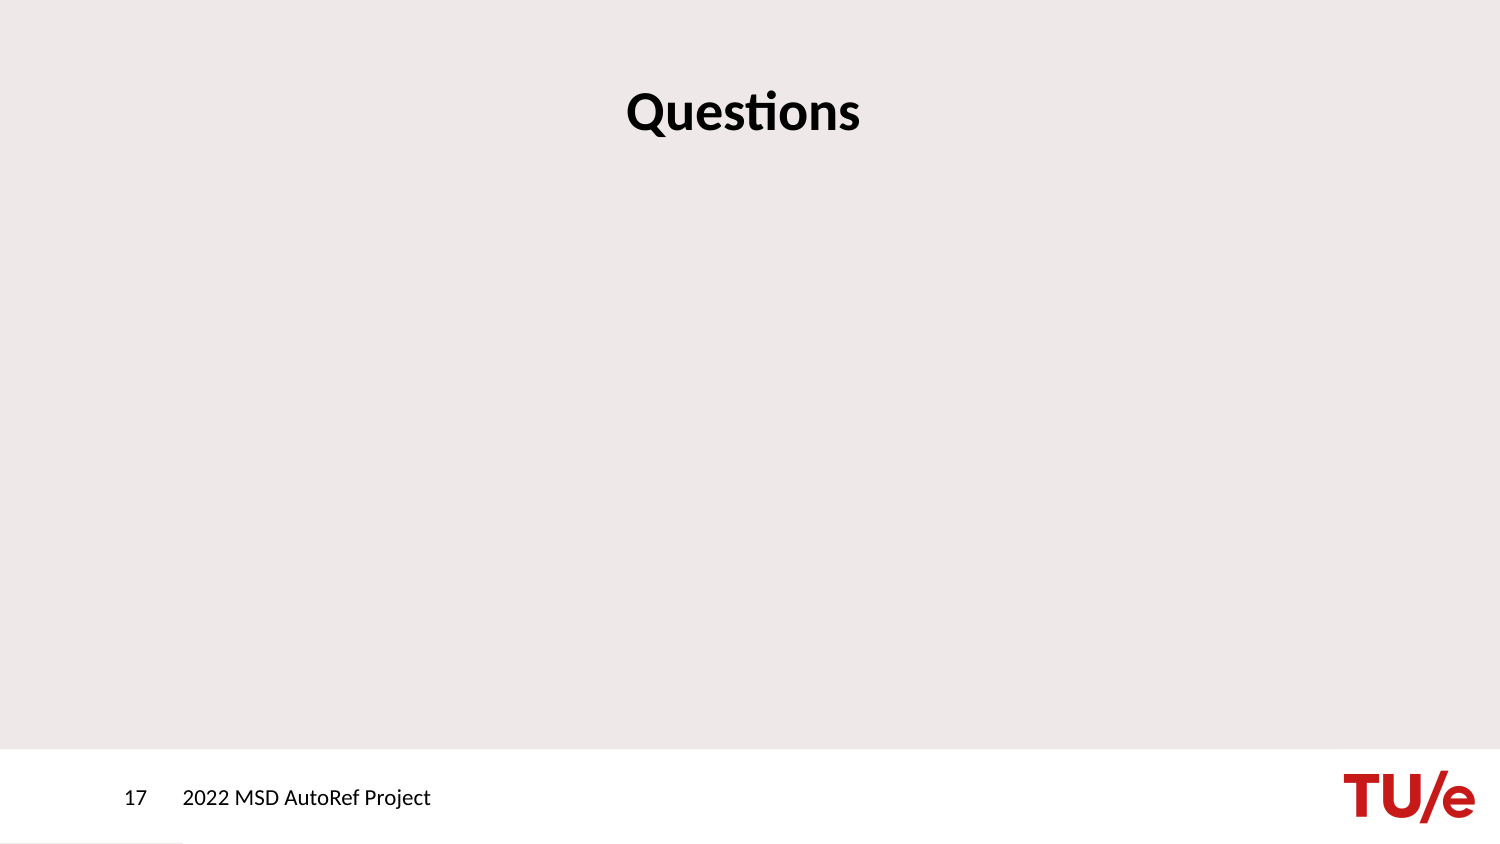

# Questions

17
2022 MSD AutoRef Project